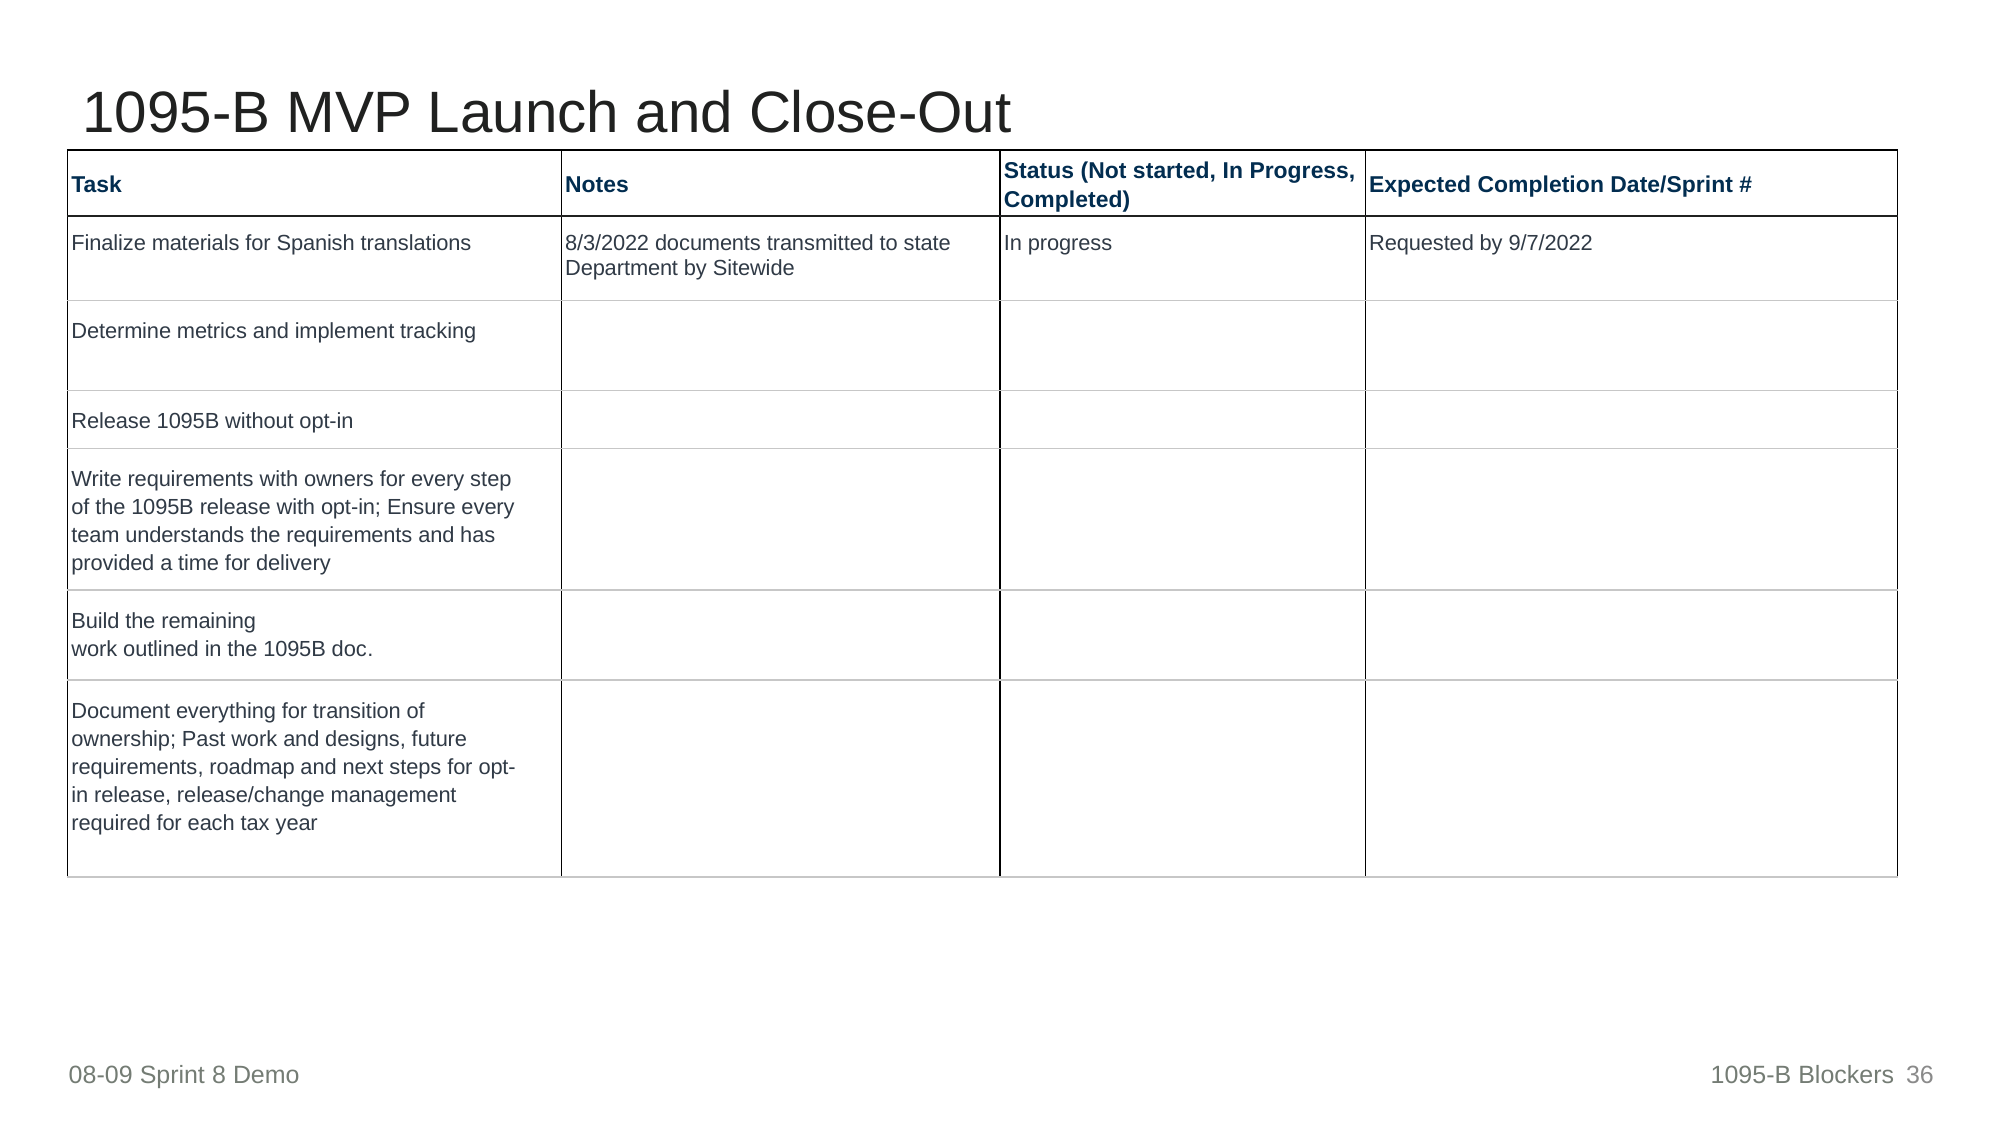

# 1095-B MVP Launch and Close-Out
| Task | Notes | Status (Not started, In Progress, Completed) | Expected Completion Date/Sprint # |
| --- | --- | --- | --- |
| Finalize materials for Spanish translations | 8/3/2022 documents transmitted to state Department by Sitewide | In progress | Requested by 9/7/2022 |
| Determine metrics and implement tracking |  |  |  |
| Release 1095B without opt-in |  |  |  |
| Write requirements with owners for every step of the 1095B release with opt-in; Ensure every team understands the requirements and has provided a time for delivery |  |  |  |
| Build the remaining work outlined in the 1095B doc. |  |  |  |
| Document everything for transition of ownership; Past work and designs, future requirements, roadmap and next steps for opt-in release, release/change management required for each tax year |  |  |  |
36
08-09 Sprint 8 Demo
1095-B Blockers